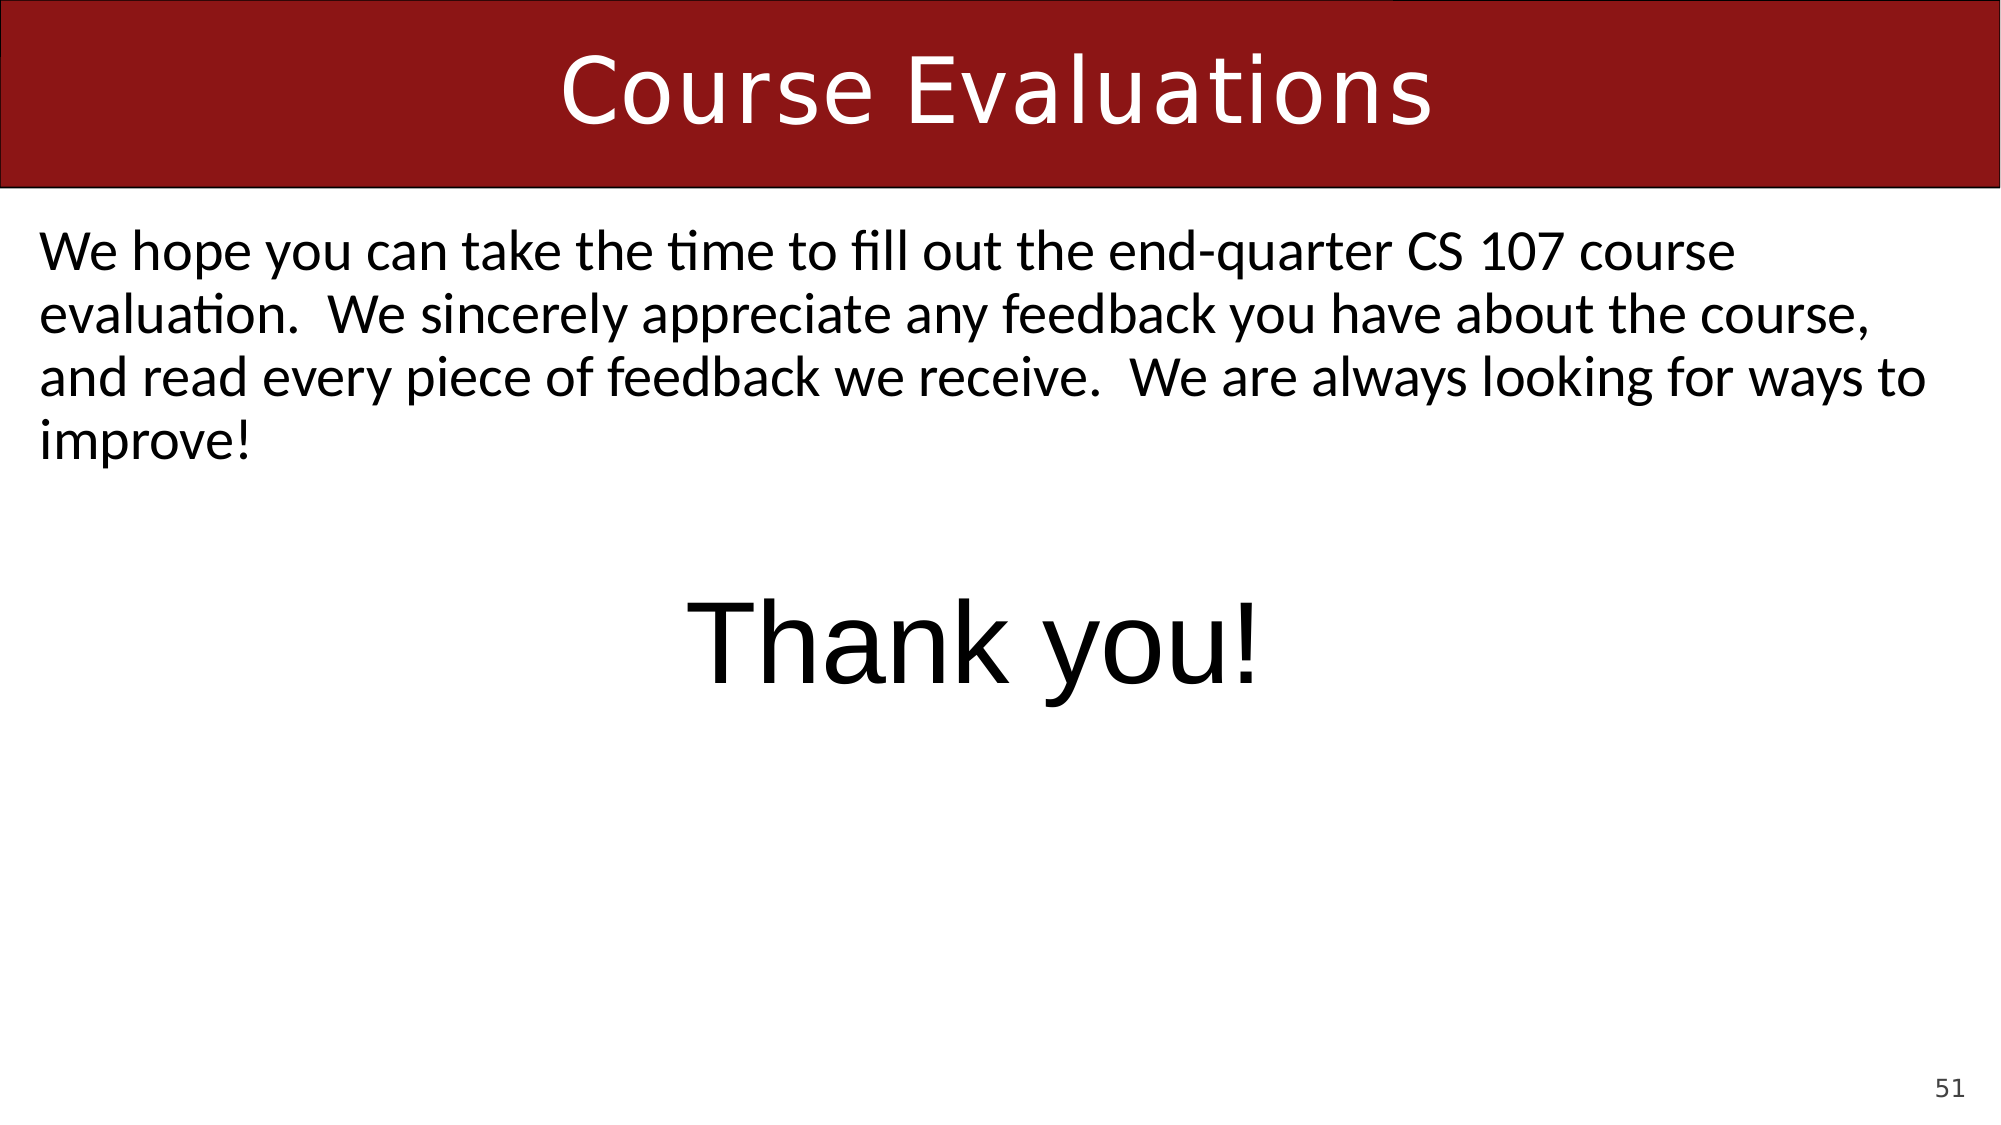

# Course Evaluations
We hope you can take the time to fill out the end-quarter CS 107 course evaluation.  We sincerely appreciate any feedback you have about the course, and read every piece of feedback we receive.  We are always looking for ways to improve!
Thank you!